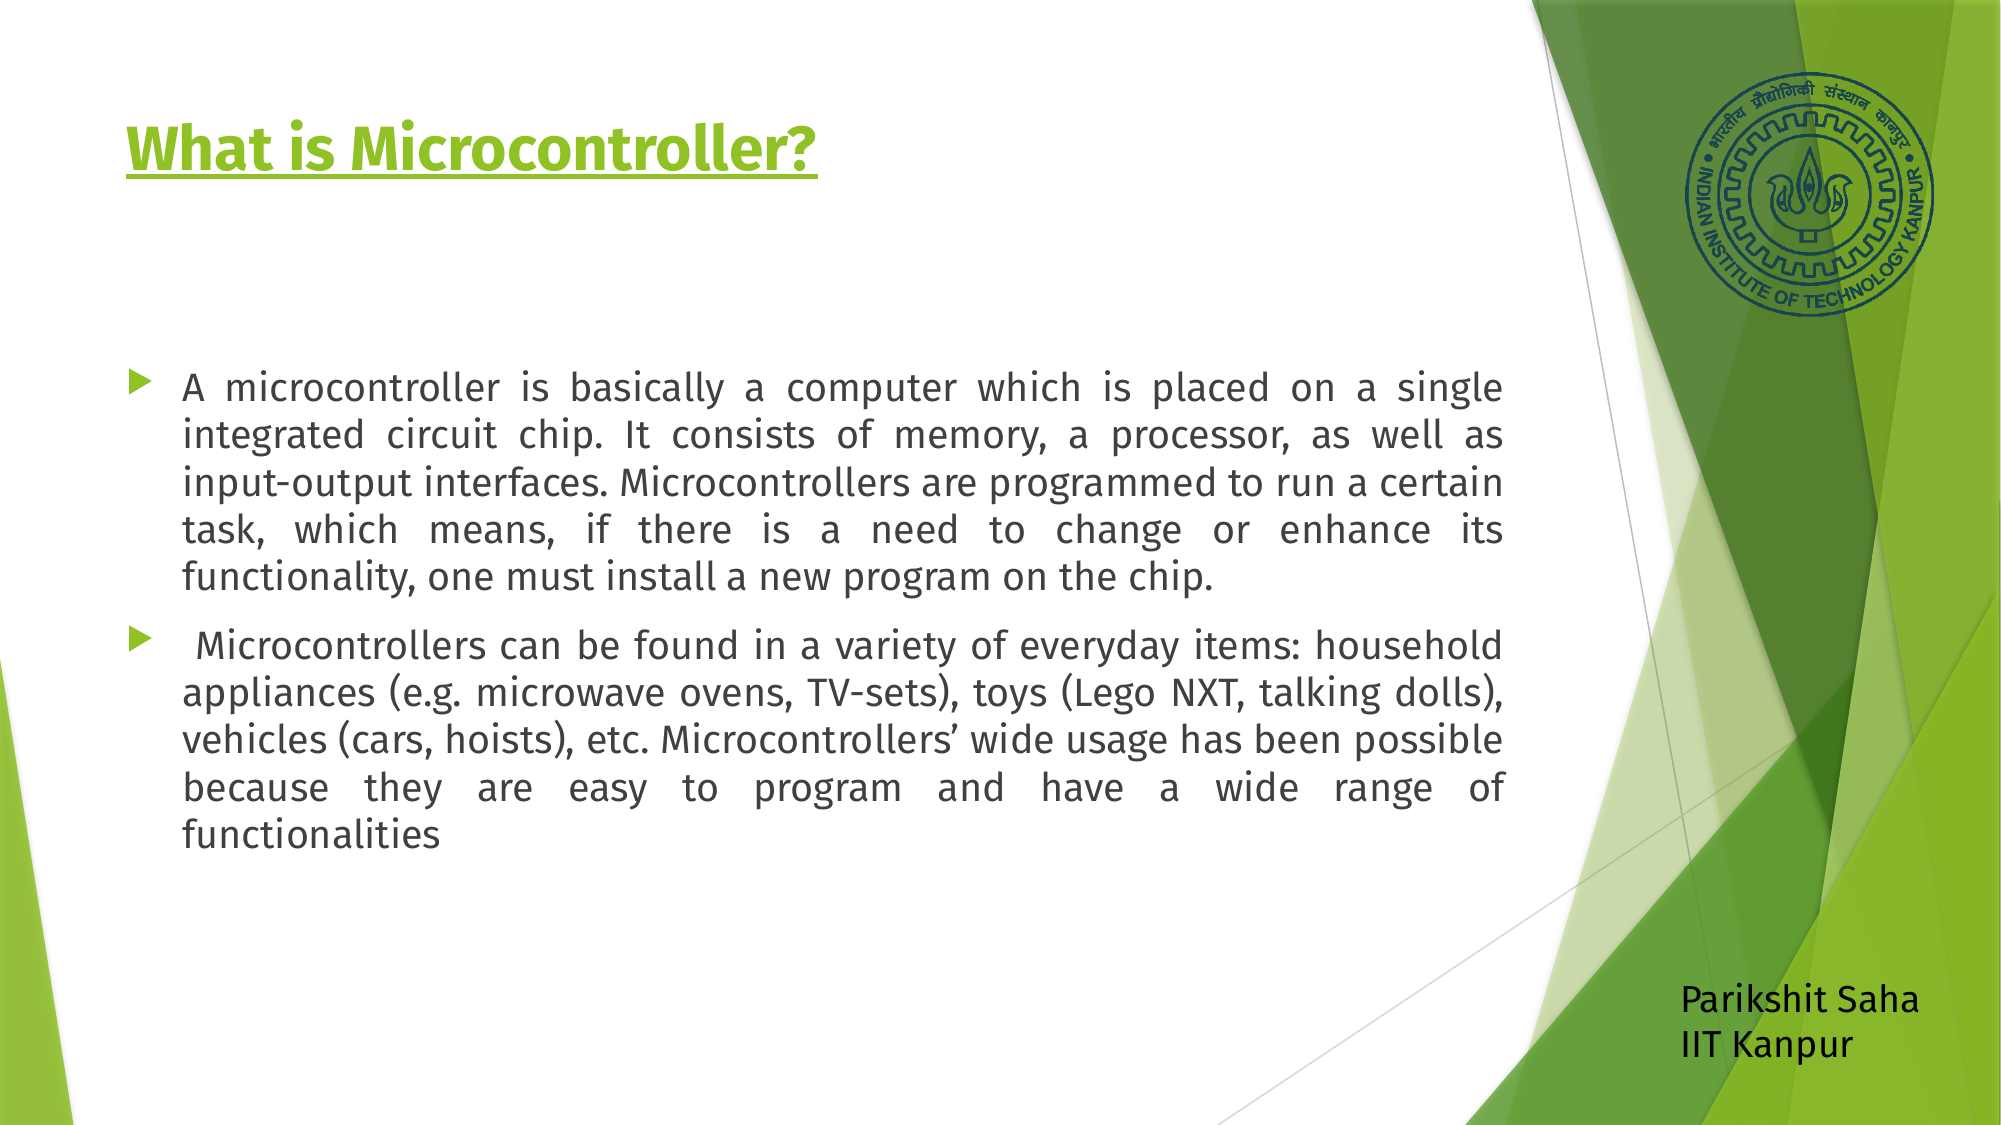

# What is Microcontroller?
A microcontroller is basically a computer which is placed on a single integrated circuit chip. It consists of memory, a processor, as well as input-output interfaces. Microcontrollers are programmed to run a certain task, which means, if there is a need to change or enhance its functionality, one must install a new program on the chip.
 Microcontrollers can be found in a variety of everyday items: household appliances (e.g. microwave ovens, TV-sets), toys (Lego NXT, talking dolls), vehicles (cars, hoists), etc. Microcontrollers’ wide usage has been possible because they are easy to program and have a wide range of functionalities